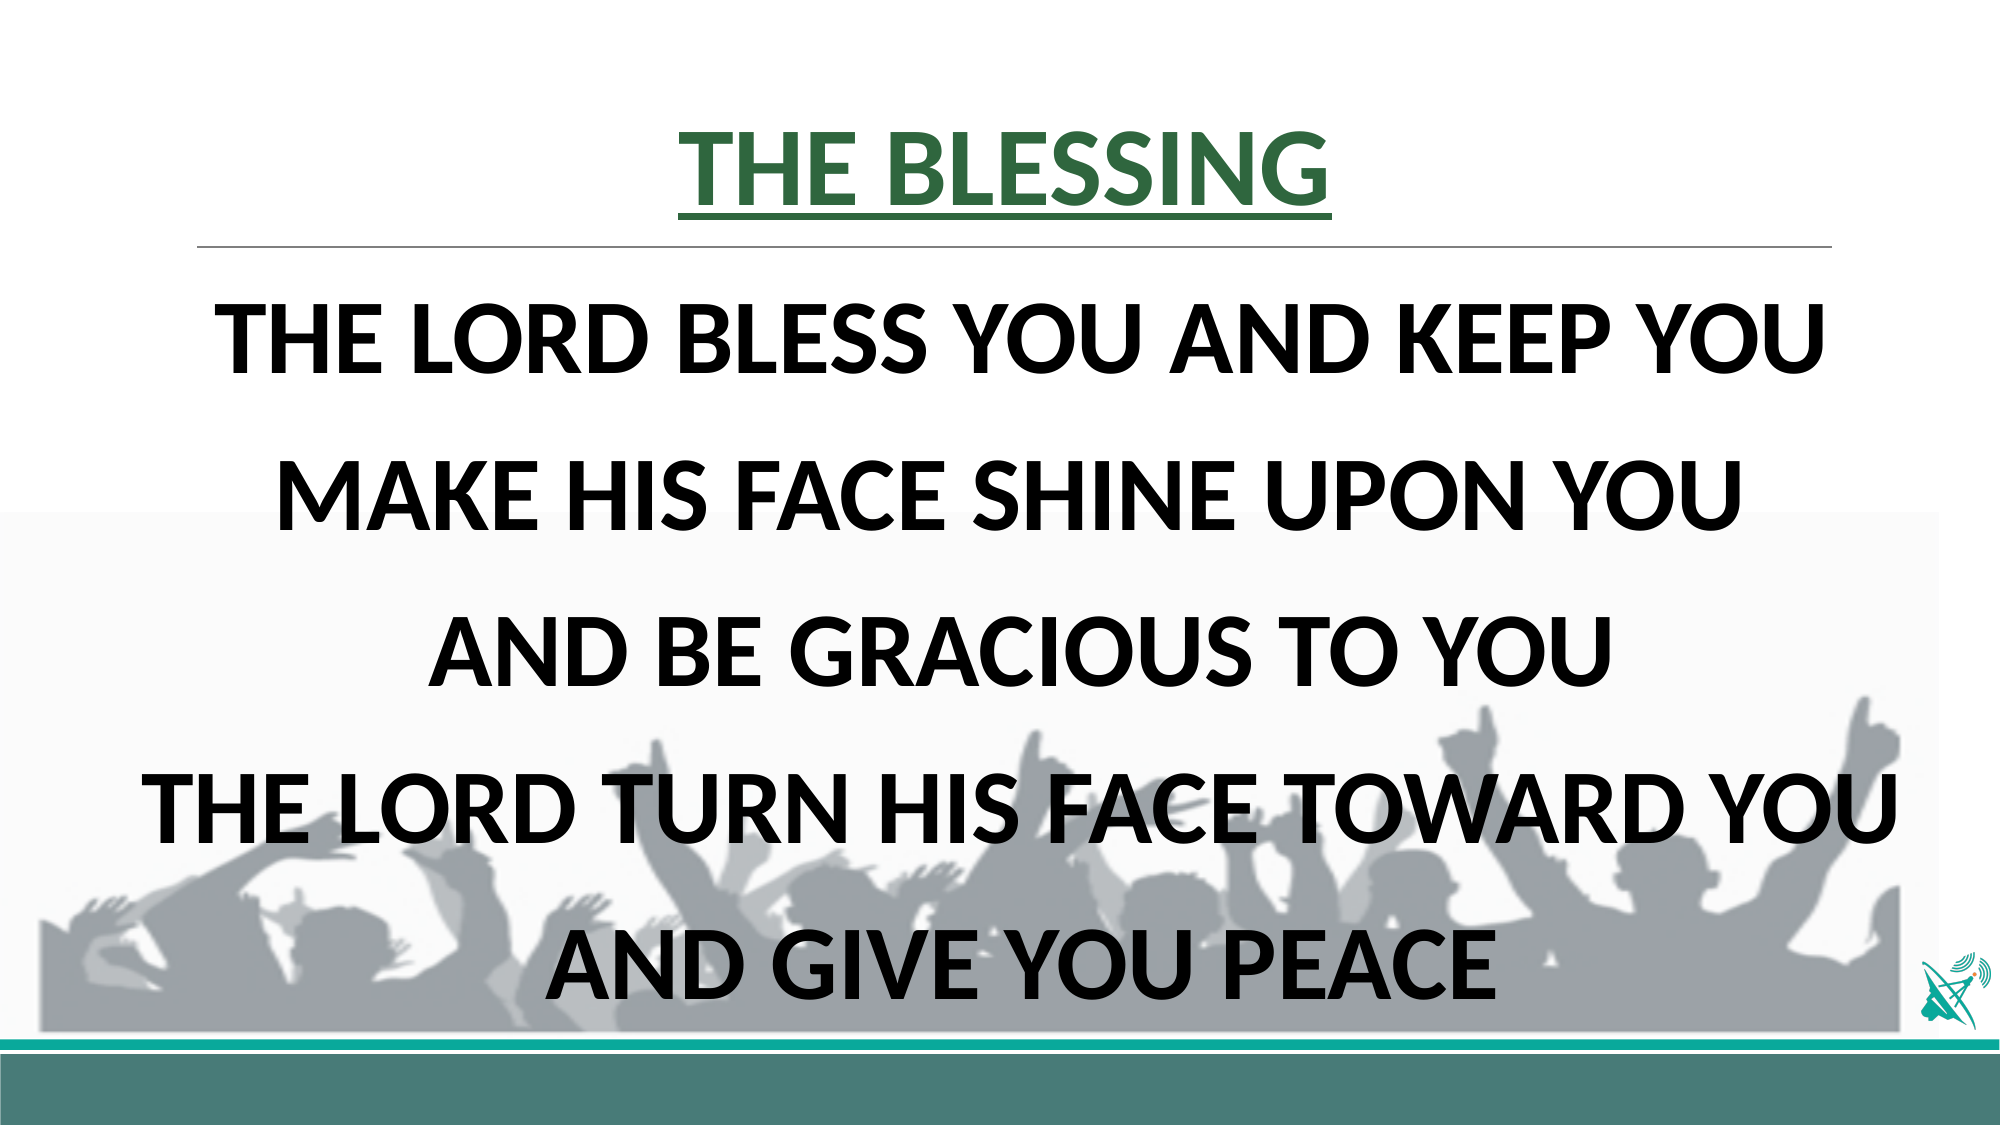

# THE BLESSING
THE LORD BLESS YOU AND KEEP YOU
MAKE HIS FACE SHINE UPON YOU
AND BE GRACIOUS TO YOU
THE LORD TURN HIS FACE TOWARD YOU
AND GIVE YOU PEACE